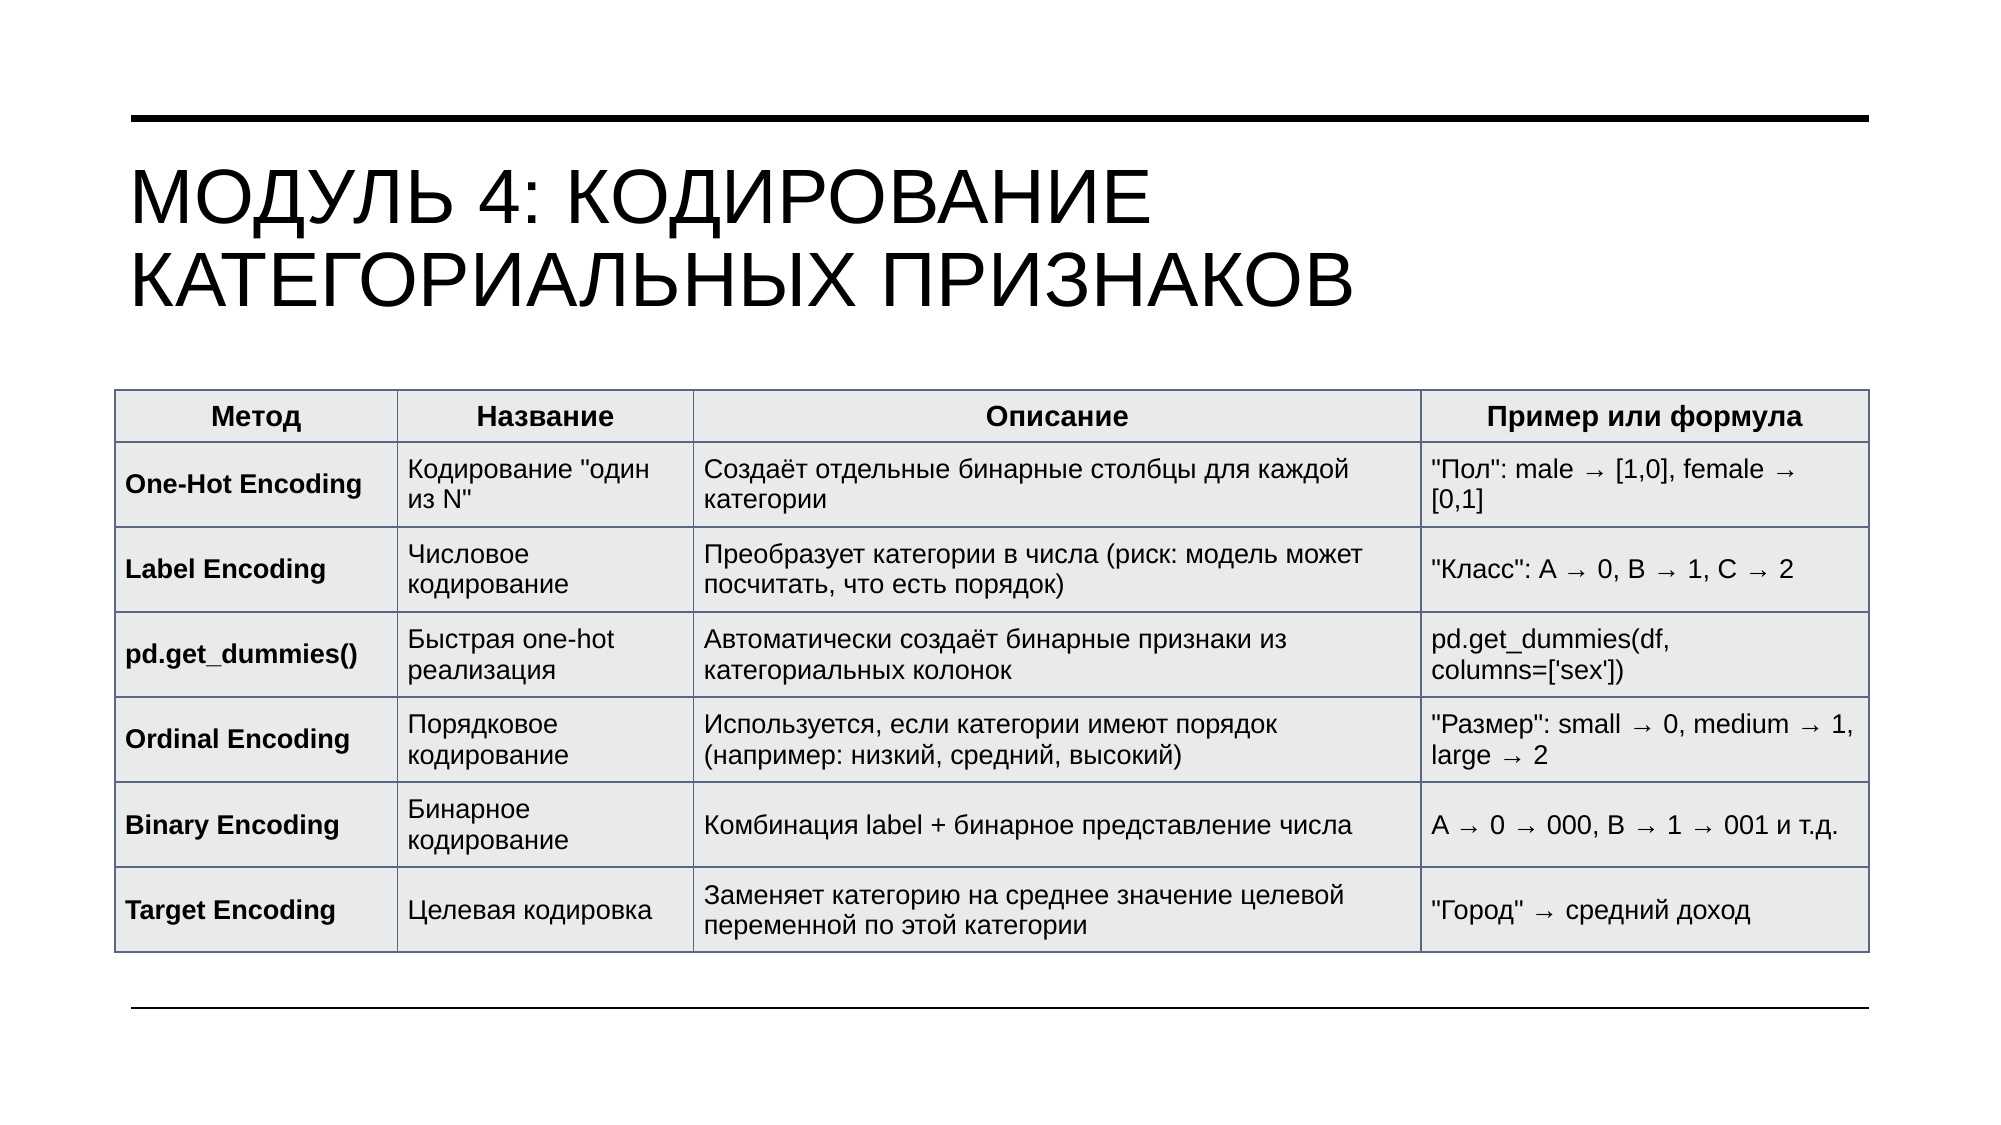

# Модуль 4: Кодирование категориальных признаков
| Метод | Название | Описание | Пример или формула |
| --- | --- | --- | --- |
| One-Hot Encoding | Кодирование "один из N" | Создаёт отдельные бинарные столбцы для каждой категории | "Пол": male → [1,0], female → [0,1] |
| Label Encoding | Числовое кодирование | Преобразует категории в числа (риск: модель может посчитать, что есть порядок) | "Класс": A → 0, B → 1, C → 2 |
| pd.get\_dummies() | Быстрая one-hot реализация | Автоматически создаёт бинарные признаки из категориальных колонок | pd.get\_dummies(df, columns=['sex']) |
| Ordinal Encoding | Порядковое кодирование | Используется, если категории имеют порядок (например: низкий, средний, высокий) | "Размер": small → 0, medium → 1, large → 2 |
| Binary Encoding | Бинарное кодирование | Комбинация label + бинарное представление числа | A → 0 → 000, B → 1 → 001 и т.д. |
| Target Encoding | Целевая кодировка | Заменяет категорию на среднее значение целевой переменной по этой категории | "Город" → средний доход |